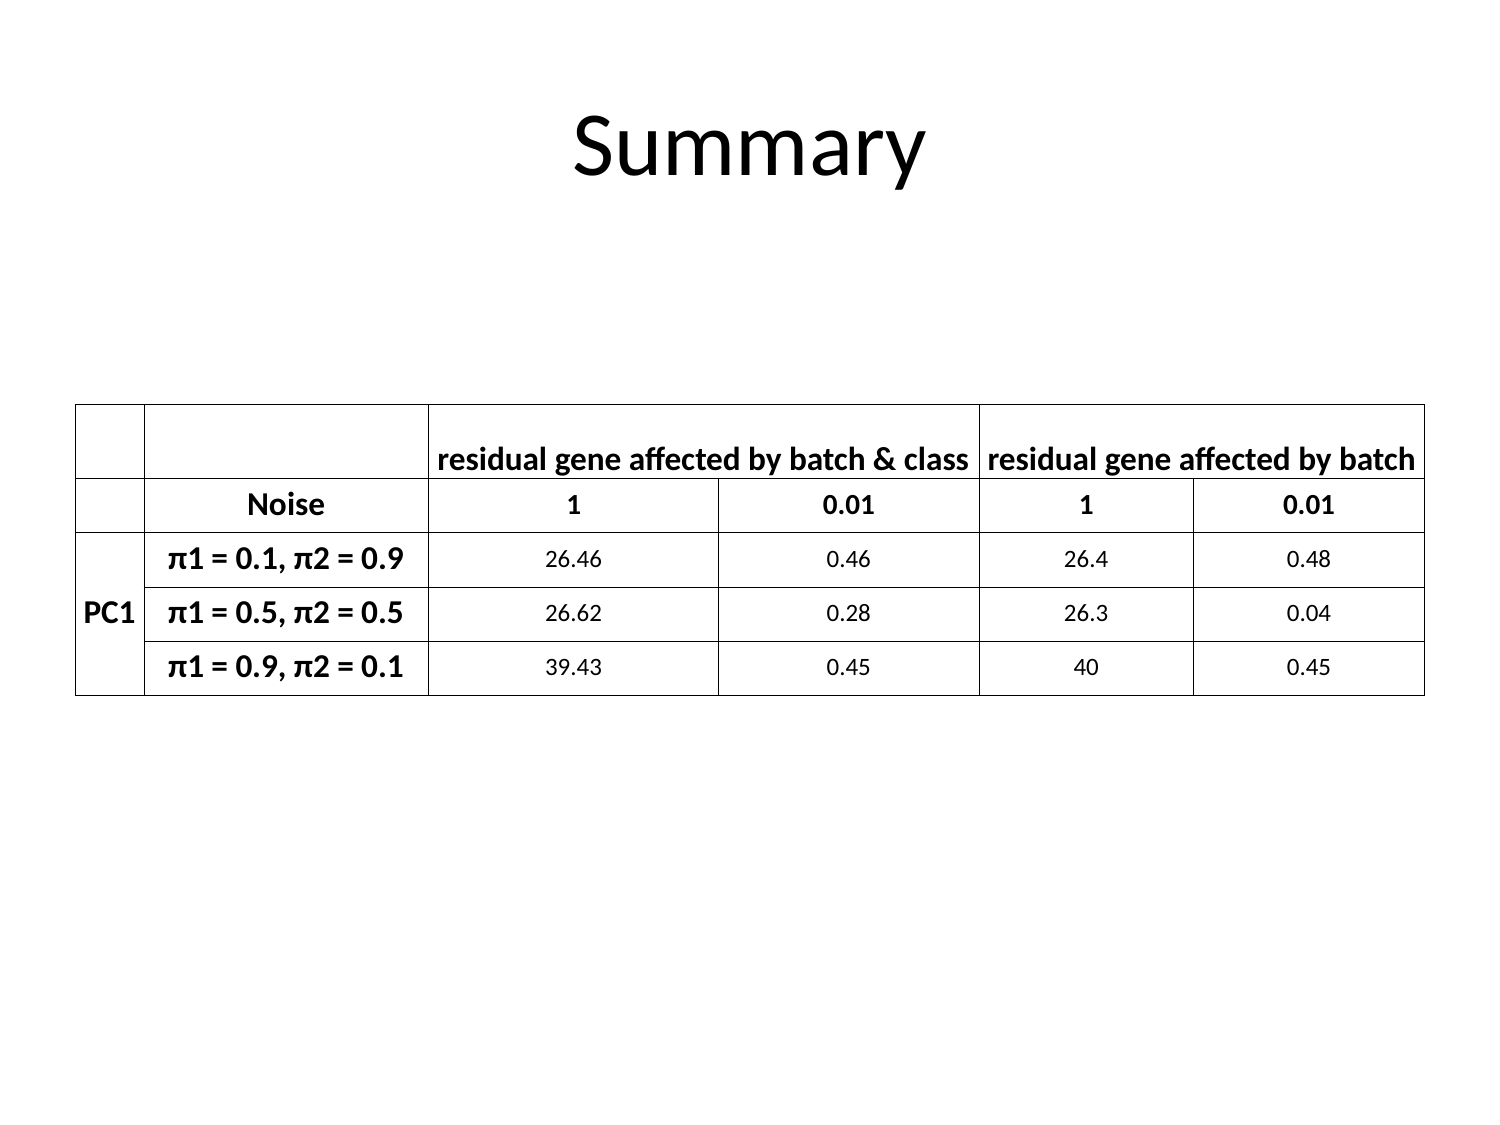

# Summary
|  |  | residual gene affected by batch & class |  | residual gene affected by batch |  |
| --- | --- | --- | --- | --- | --- |
|  | Noise | 1 | 0.01 | 1 | 0.01 |
| PC1 | π1 = 0.1, π2 = 0.9 | 26.46 | 0.46 | 26.4 | 0.48 |
|  | π1 = 0.5, π2 = 0.5 | 26.62 | 0.28 | 26.3 | 0.04 |
|  | π1 = 0.9, π2 = 0.1 | 39.43 | 0.45 | 40 | 0.45 |